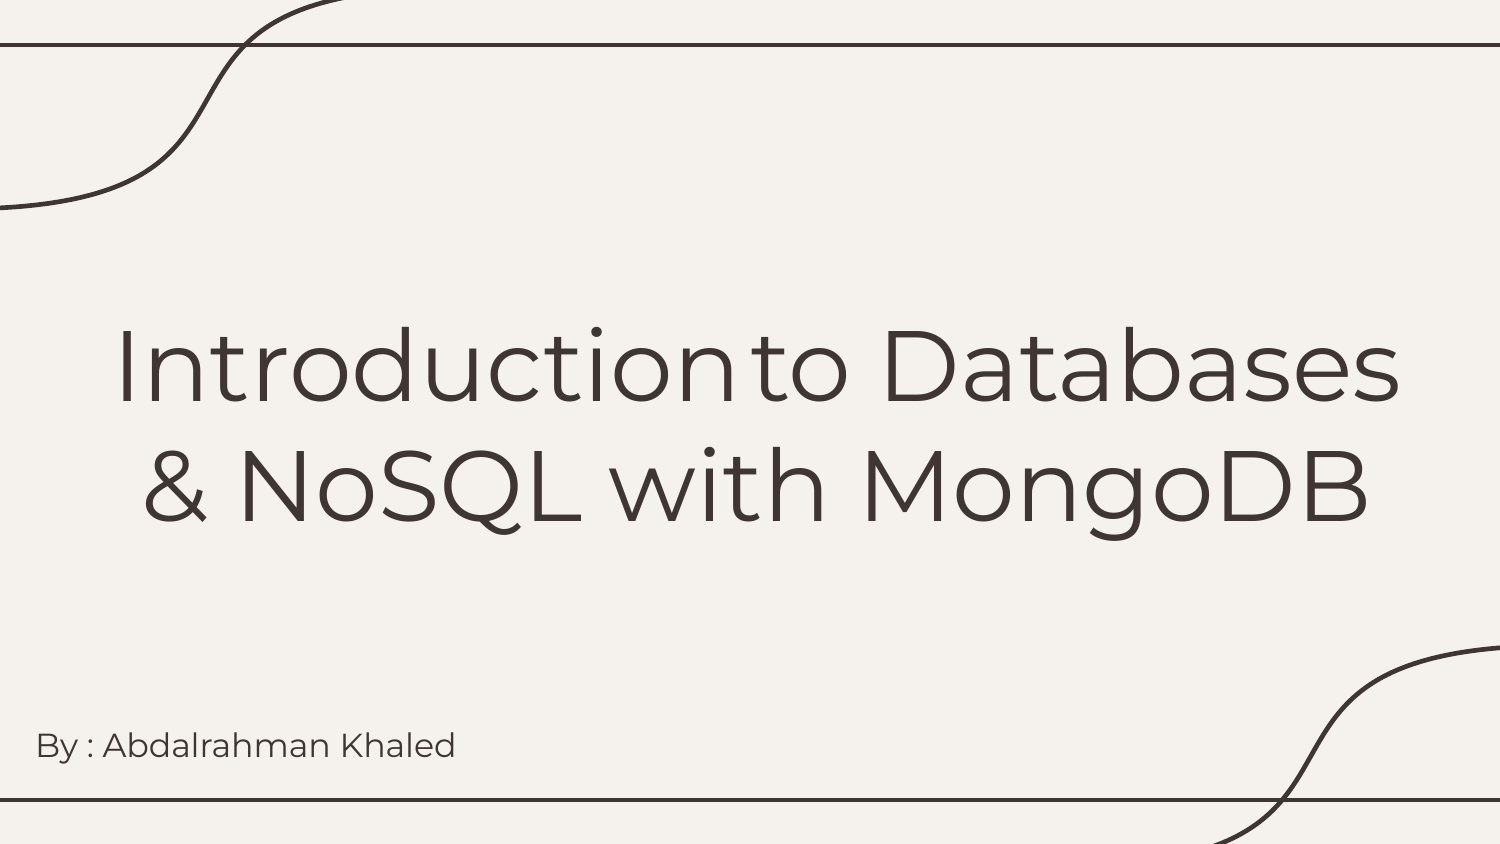

Introduction to Databases & NoSQL with MongoDB
By : Abdalrahman Khaled